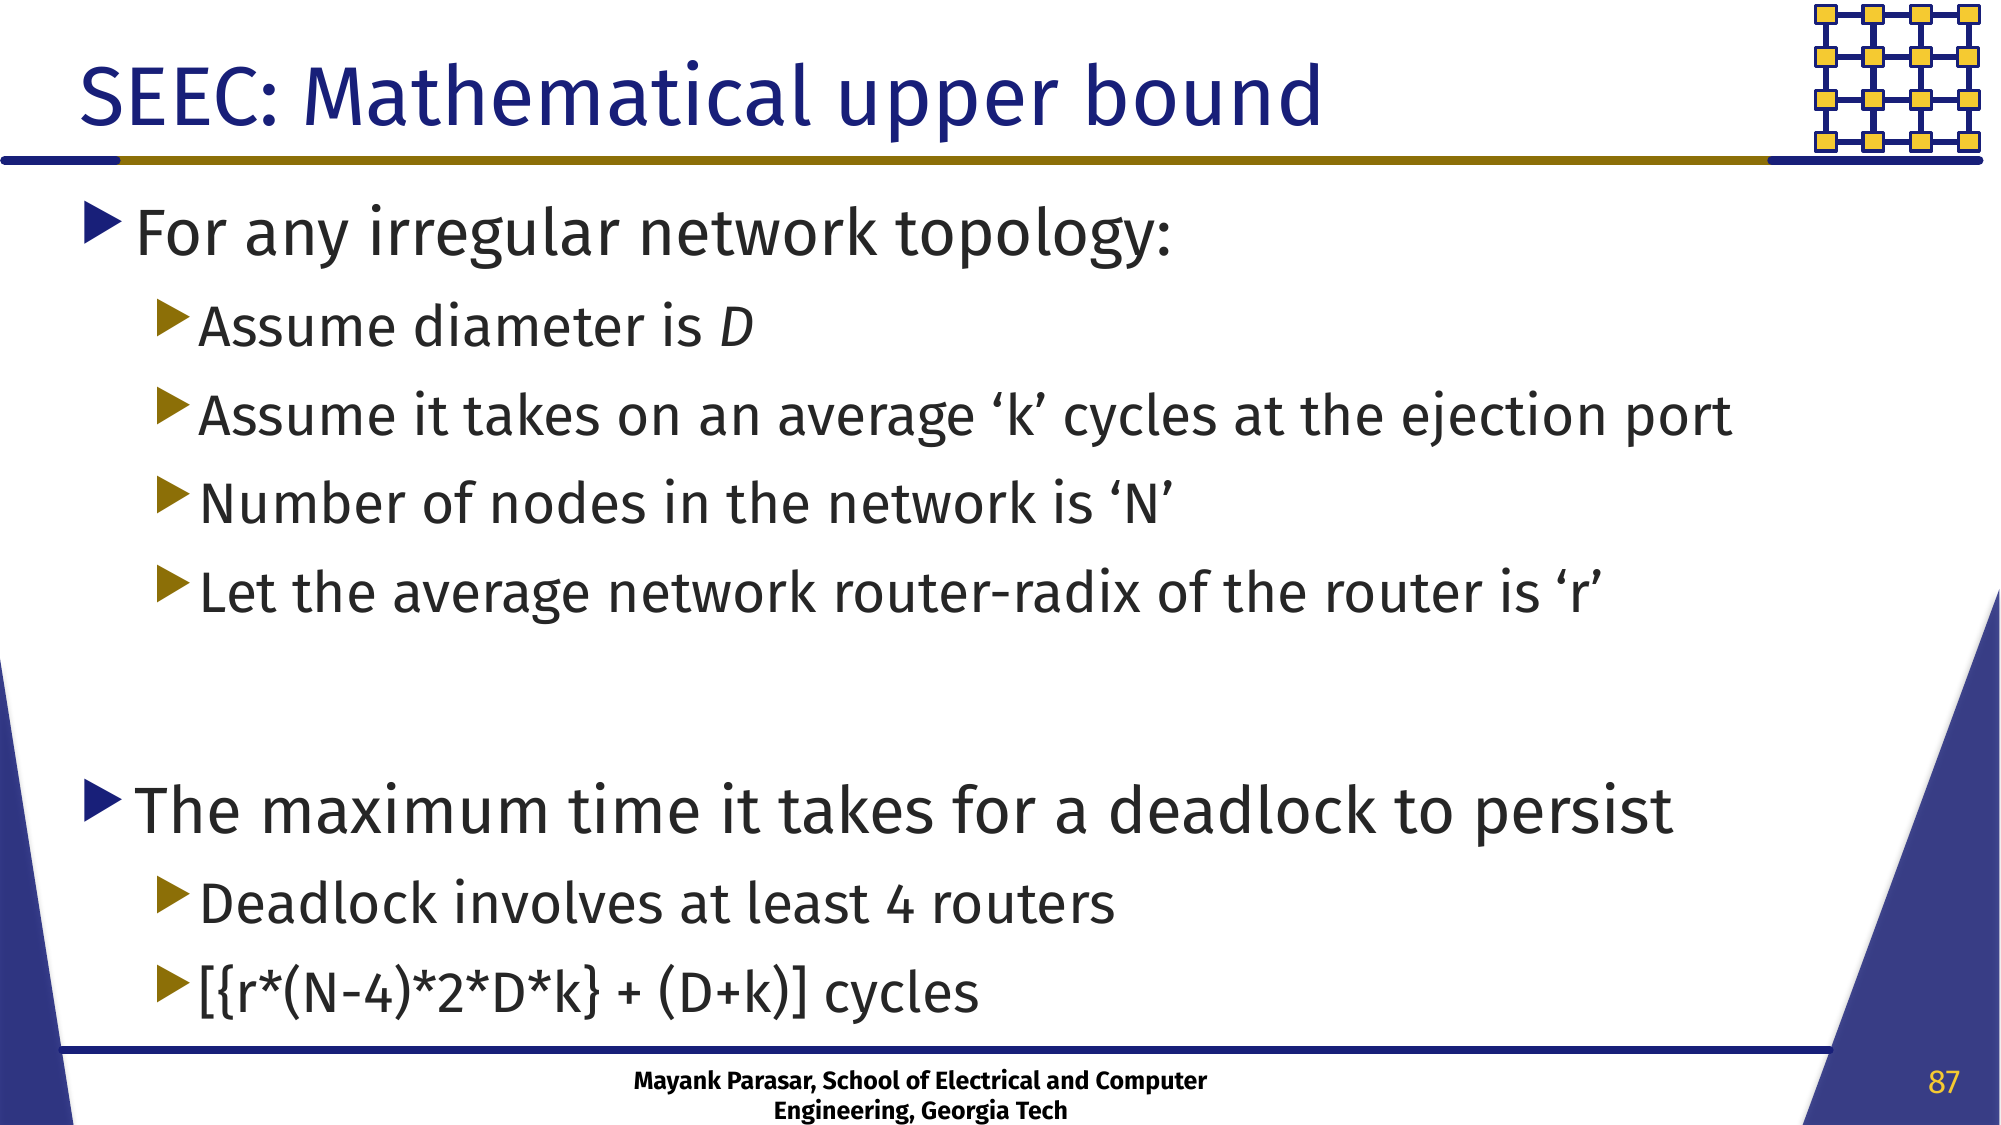

# SEEC: Mathematical upper bound
For any irregular network topology:
Assume diameter is D
Assume it takes on an average ‘k’ cycles at the ejection port
Number of nodes in the network is ‘N’
Let the average network router-radix of the router is ‘r’

The maximum time it takes for a deadlock to persist
Deadlock involves at least 4 routers
[{r*(N-4)*2*D*k} + (D+k)] cycles
87
Mayank Parasar, School of Electrical and Computer Engineering, Georgia Tech